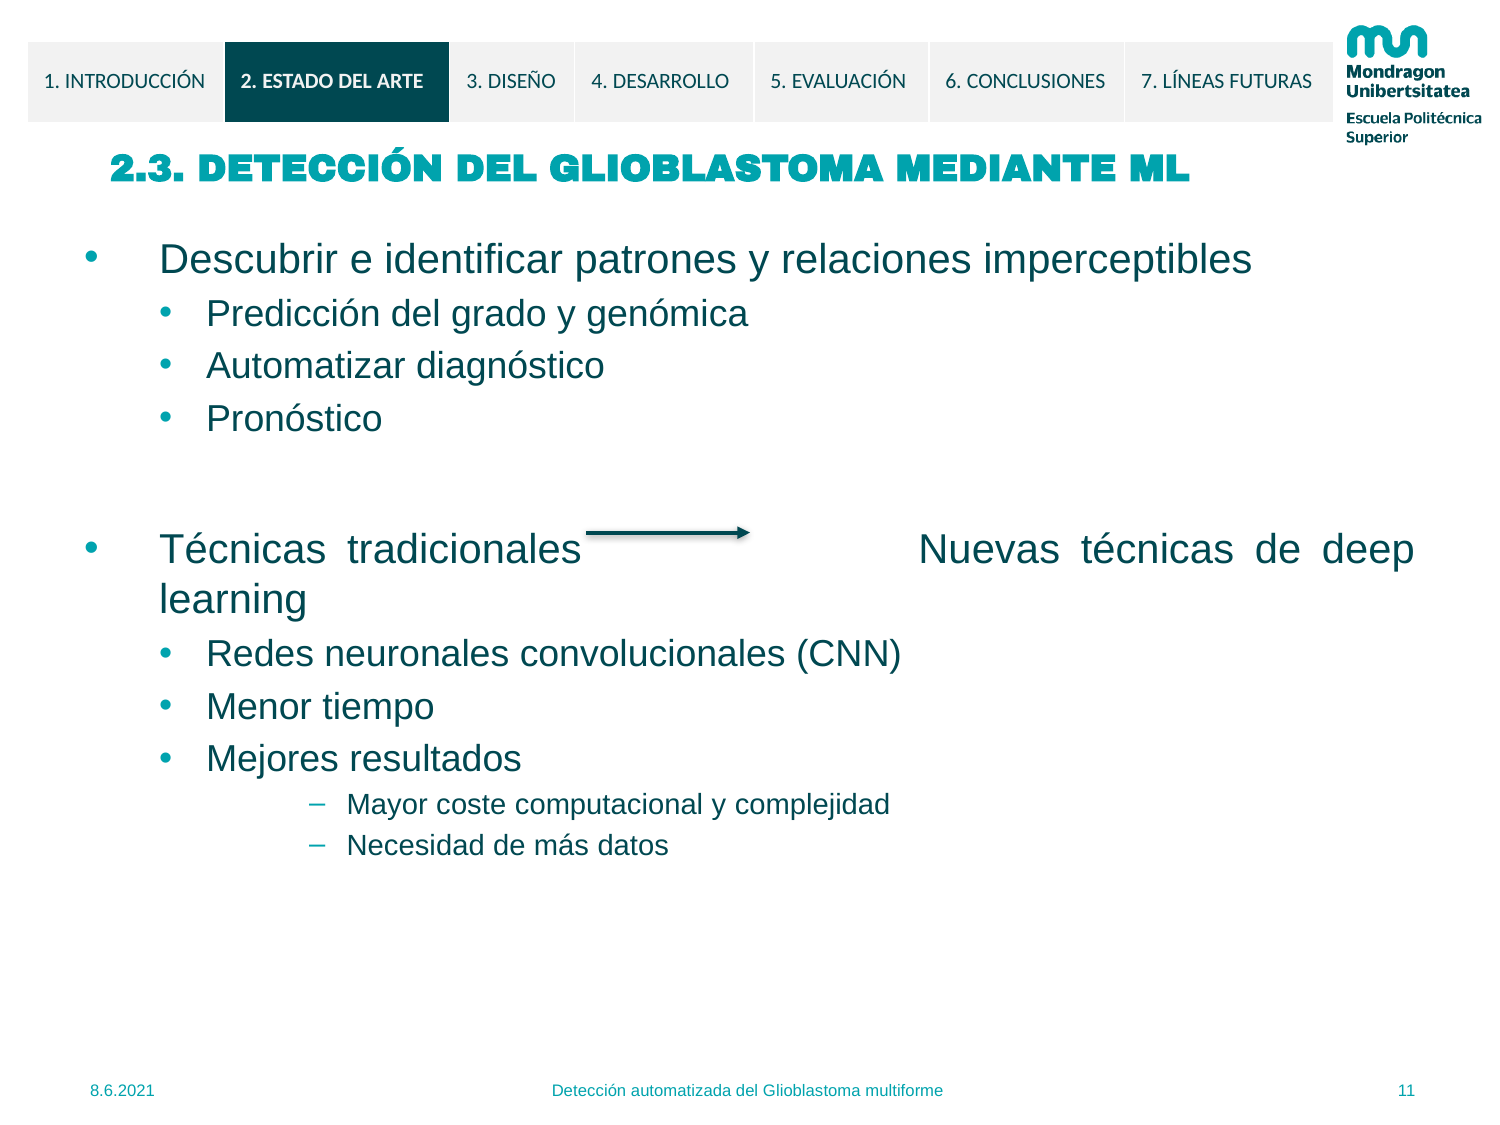

| 1. INTRODUCCIÓN | 2. ESTADO DEL ARTE | 3. DISEÑO | 4. DESARROLLO | 5. EVALUACIÓN | 6. CONCLUSIONES | 7. LÍNEAS FUTURAS |
| --- | --- | --- | --- | --- | --- | --- |
2.3. DETECCIÓN DEL GLIOBLASTOMA MEDIANTE ML
Descubrir e identificar patrones y relaciones imperceptibles
Predicción del grado y genómica
Automatizar diagnóstico
Pronóstico

Técnicas tradicionales			Nuevas técnicas de deep learning
Redes neuronales convolucionales (CNN)
Menor tiempo
Mejores resultados
Mayor coste computacional y complejidad
Necesidad de más datos
11
8.6.2021
Detección automatizada del Glioblastoma multiforme